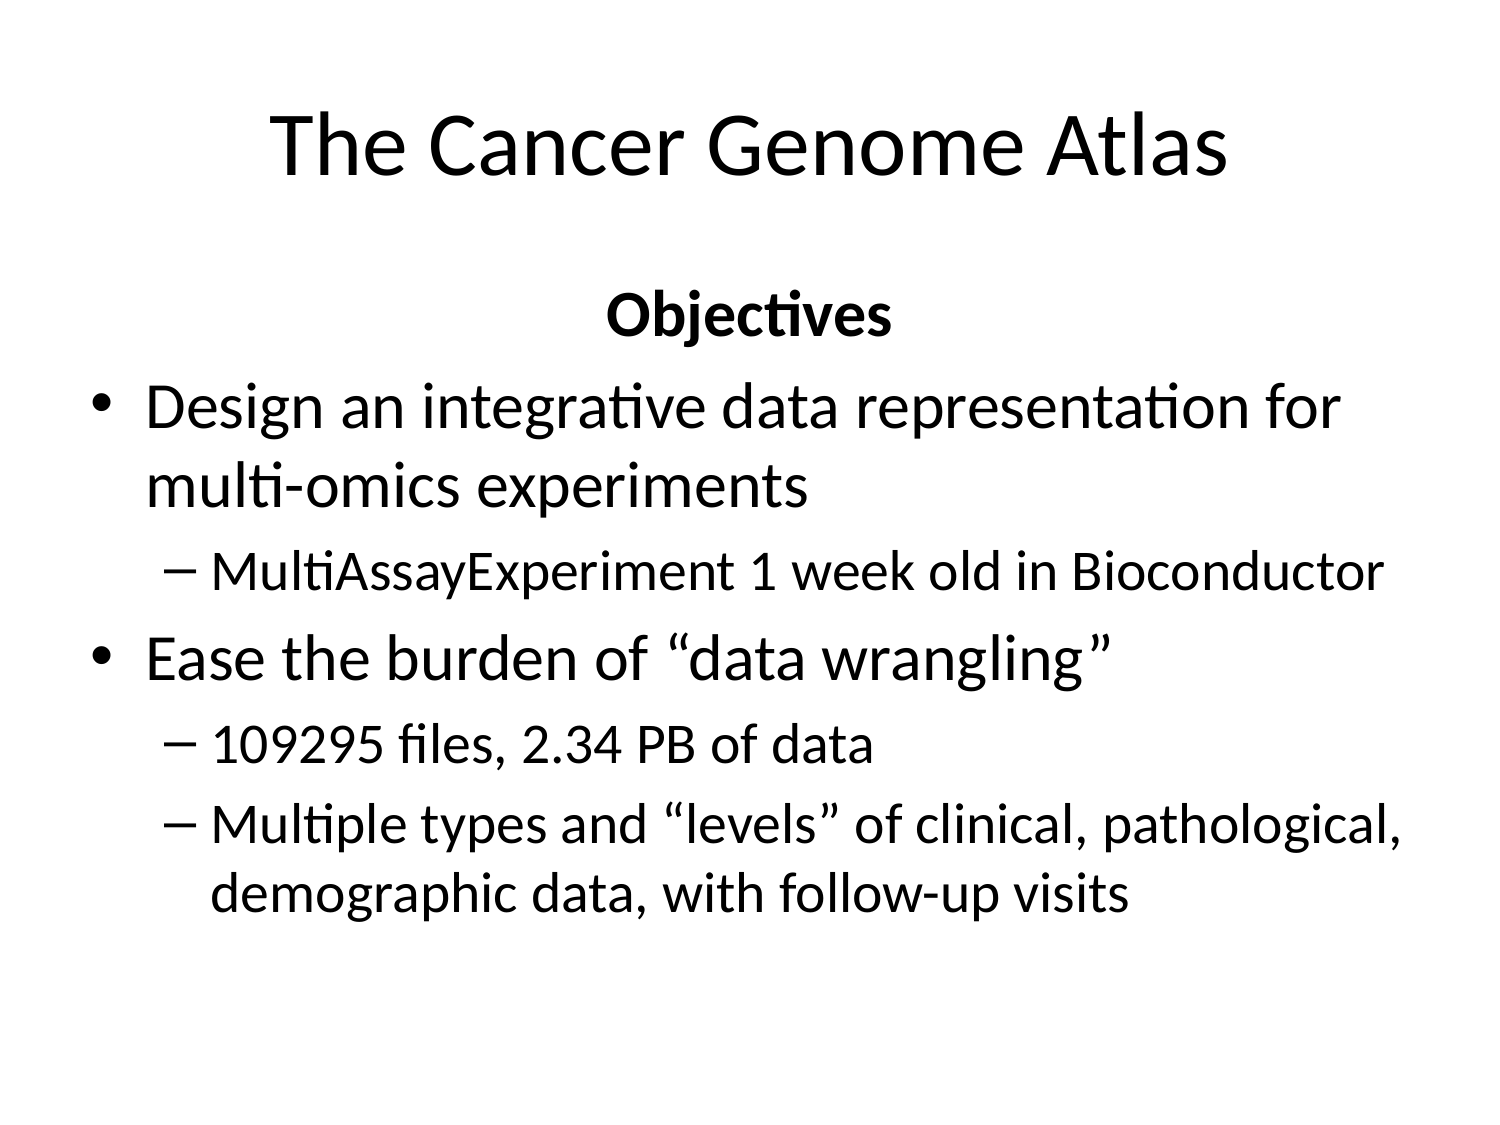

# The Cancer Genome Atlas
Objectives
Design an integrative data representation for multi-omics experiments
MultiAssayExperiment 1 week old in Bioconductor
Ease the burden of “data wrangling”
109295 files, 2.34 PB of data
Multiple types and “levels” of clinical, pathological, demographic data, with follow-up visits